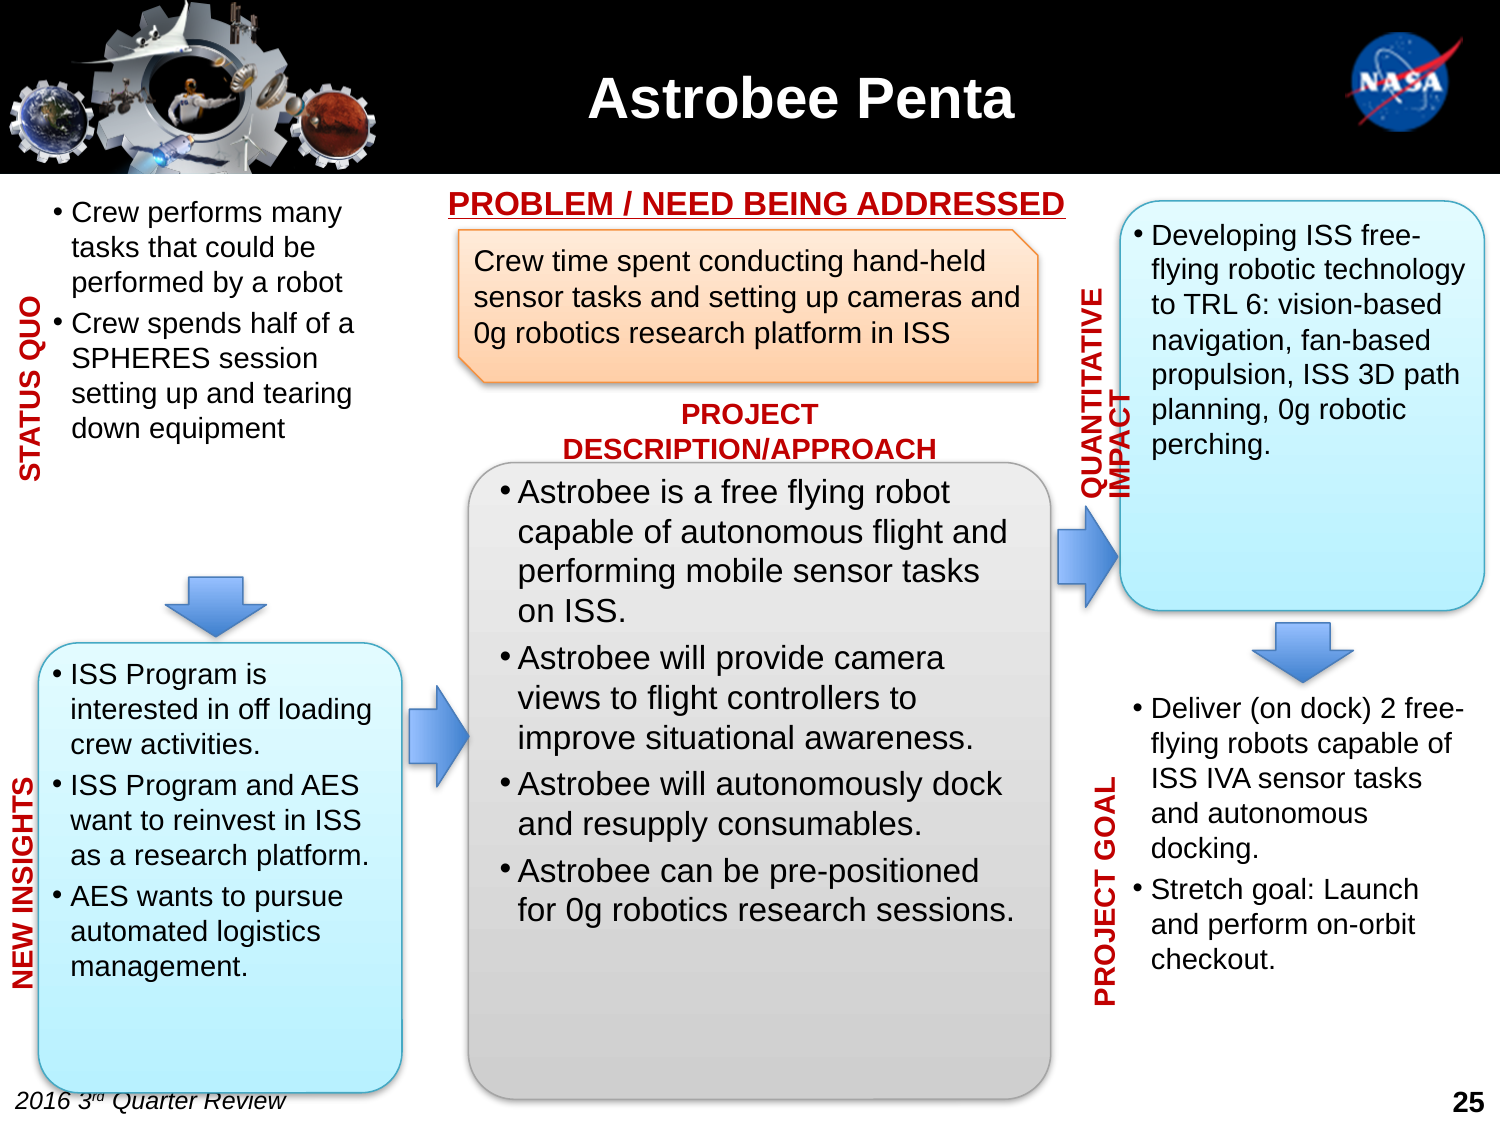

# Astrobee Penta
Crew performs many tasks that could be performed by a robot
Crew spends half of a SPHERES session setting up and tearing down equipment
Developing ISS free-flying robotic technology to TRL 6: vision-based navigation, fan-based propulsion, ISS 3D path planning, 0g robotic perching.
Crew time spent conducting hand-held sensor tasks and setting up cameras and 0g robotics research platform in ISS
Astrobee is a free flying robot capable of autonomous flight and performing mobile sensor tasks on ISS.
Astrobee will provide camera views to flight controllers to improve situational awareness.
Astrobee will autonomously dock and resupply consumables.
Astrobee can be pre-positioned for 0g robotics research sessions.
ISS Program is interested in off loading crew activities.
ISS Program and AES want to reinvest in ISS as a research platform.
AES wants to pursue automated logistics management.
Deliver (on dock) 2 free-flying robots capable of ISS IVA sensor tasks and autonomous docking.
Stretch goal: Launch and perform on-orbit checkout.